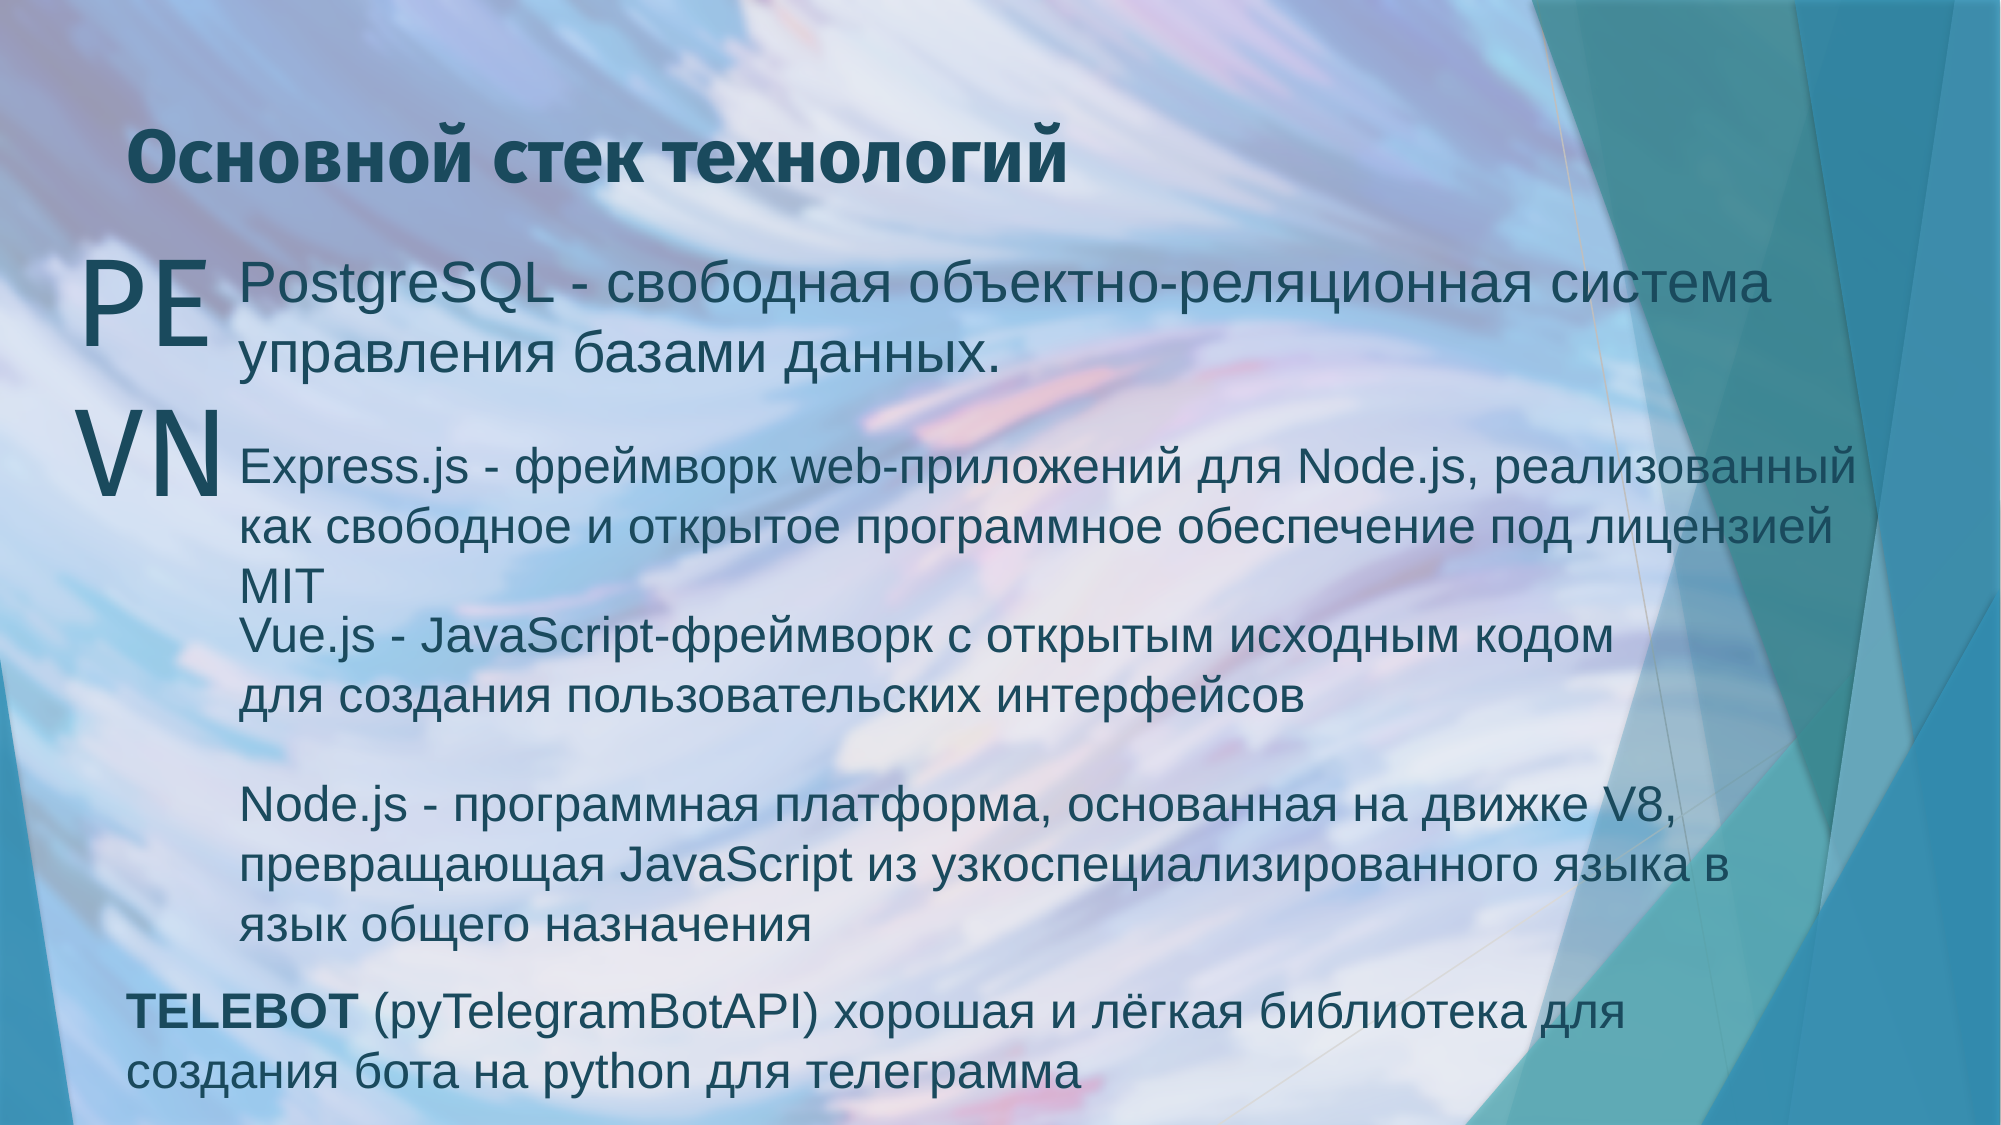

# Основной стек технологий
PEVN
PostgreSQL - свободная объектно-реляционная система управления базами данных.
Express.js - фреймворк web-приложений для Node.js, реализованный как свободное и открытое программное обеспечение под лицензией MIT
Vue.js - JavaScript-фреймворк с открытым исходным кодом для создания пользовательских интерфейсов
Node.js - программная платформа, основанная на движке V8, превращающая JavaScript из узкоспециализированного языка в язык общего назначения
TELEBOT (pyTelegramBotAPI) хорошая и лёгкая библиотека для создания бота на python для телеграмма